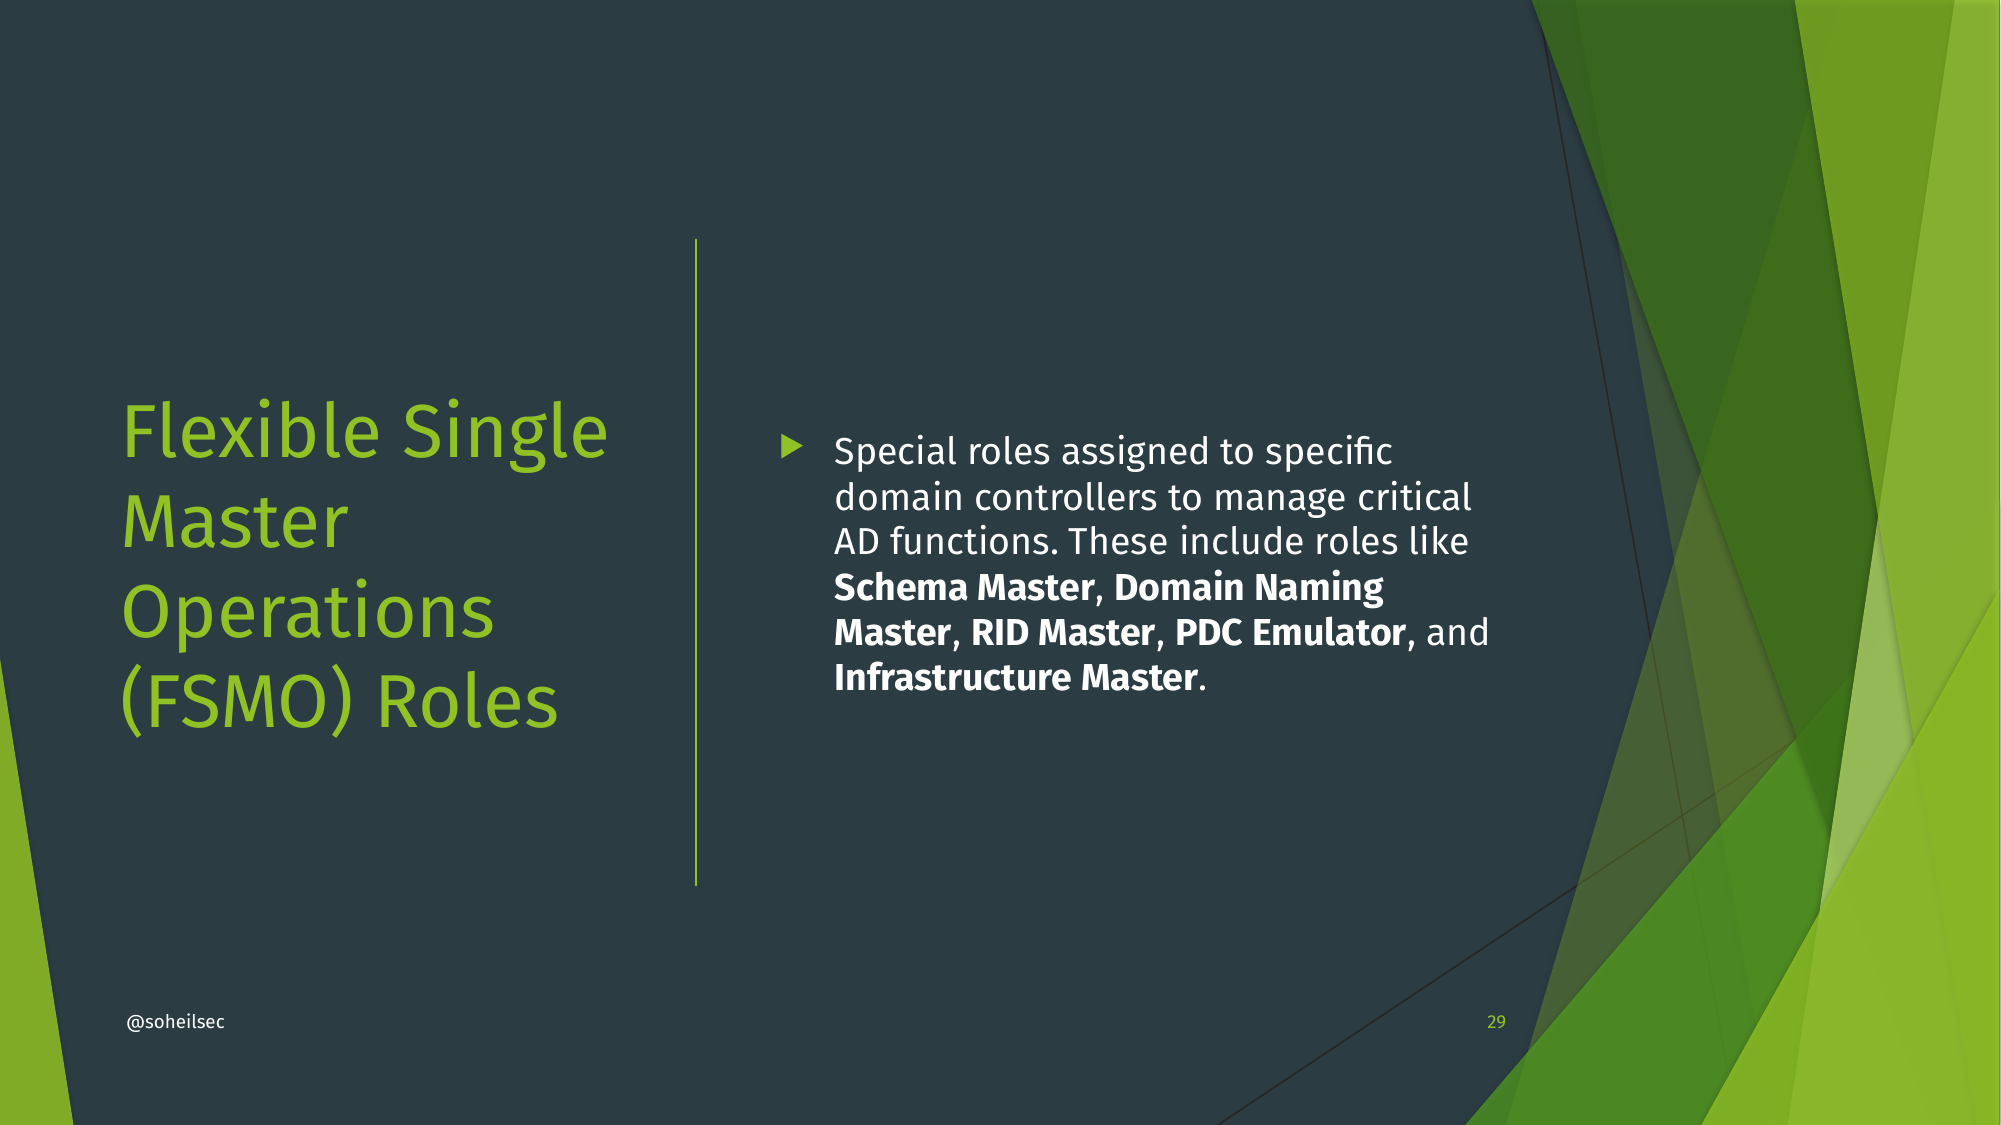

# Flexible Single Master Operations (FSMO) Roles
Special roles assigned to specific domain controllers to manage critical AD functions. These include roles like Schema Master, Domain Naming Master, RID Master, PDC Emulator, and Infrastructure Master.
@soheilsec
29